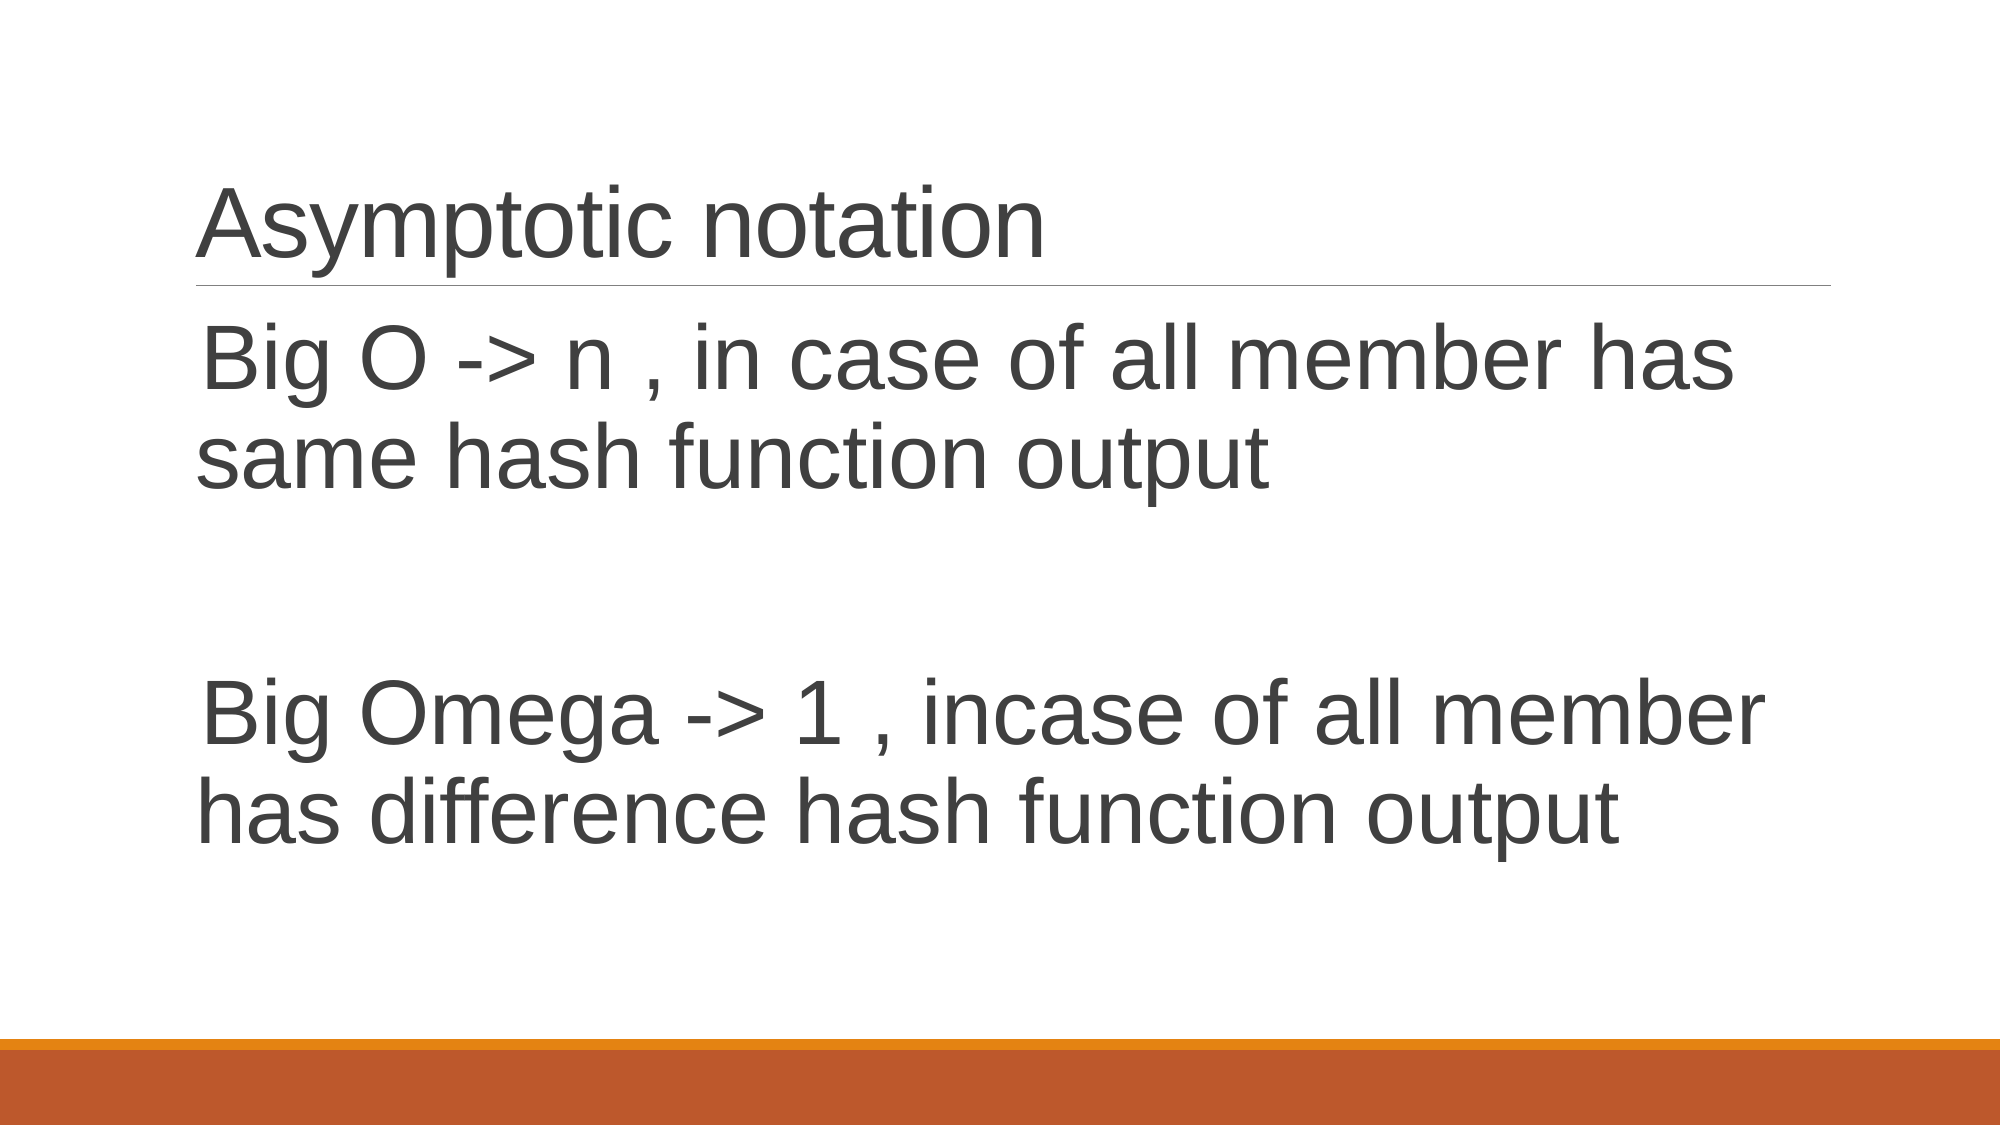

# Asymptotic notation
Big O -> n , in case of all member has same hash function output

Big Omega -> 1 , incase of all member has difference hash function output